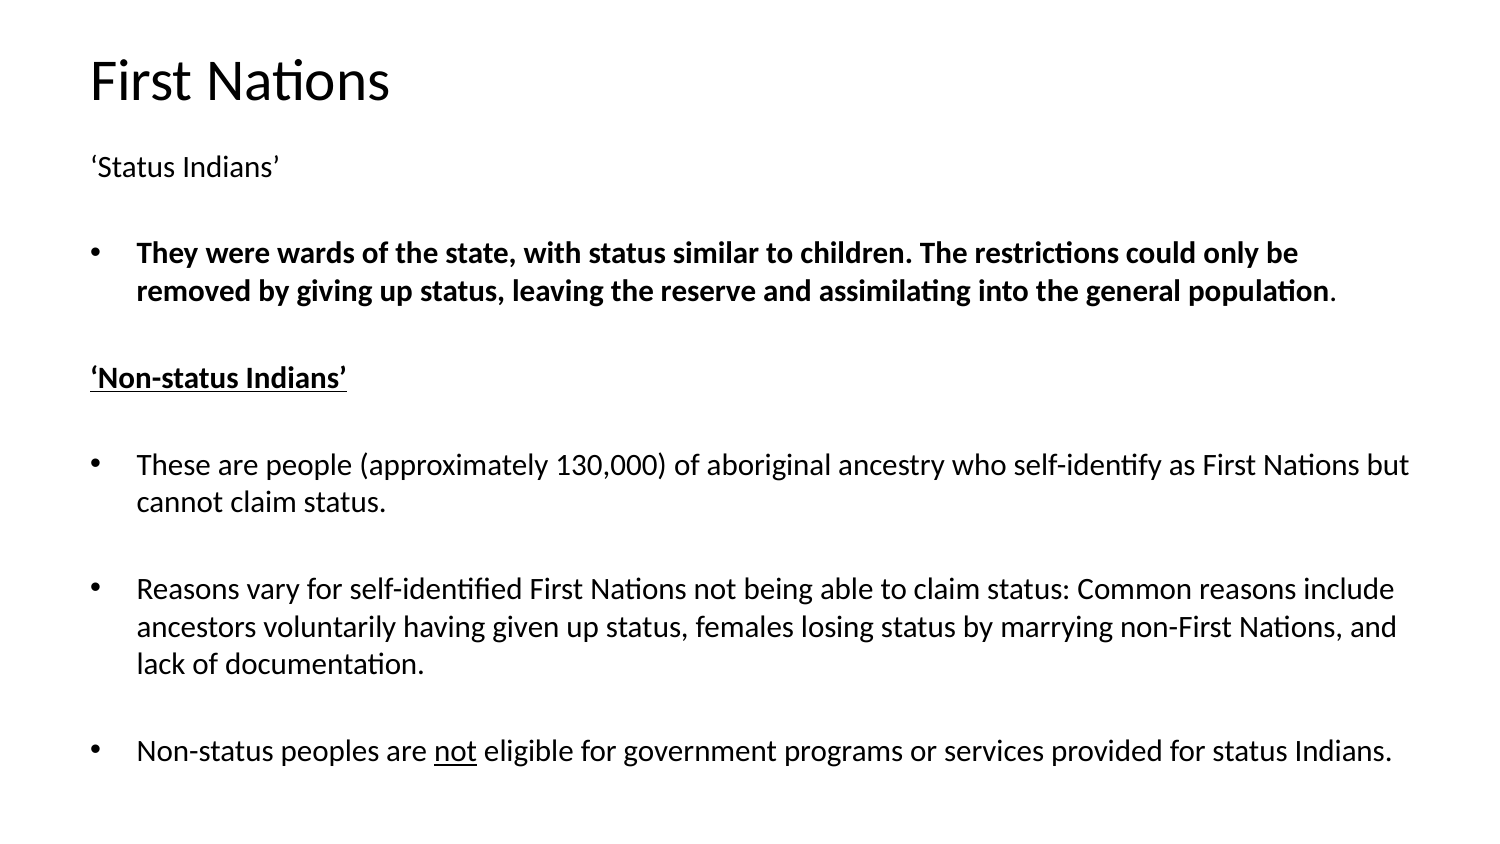

# First Nations
‘Status Indians’

They were wards of the state, with status similar to children. The restrictions could only be removed by giving up status, leaving the reserve and assimilating into the general population.

‘Non-status Indians’

These are people (approximately 130,000) of aboriginal ancestry who self-identify as First Nations but cannot claim status.

Reasons vary for self-identified First Nations not being able to claim status: Common reasons include ancestors voluntarily having given up status, females losing status by marrying non-First Nations, and lack of documentation.

Non-status peoples are not eligible for government programs or services provided for status Indians.